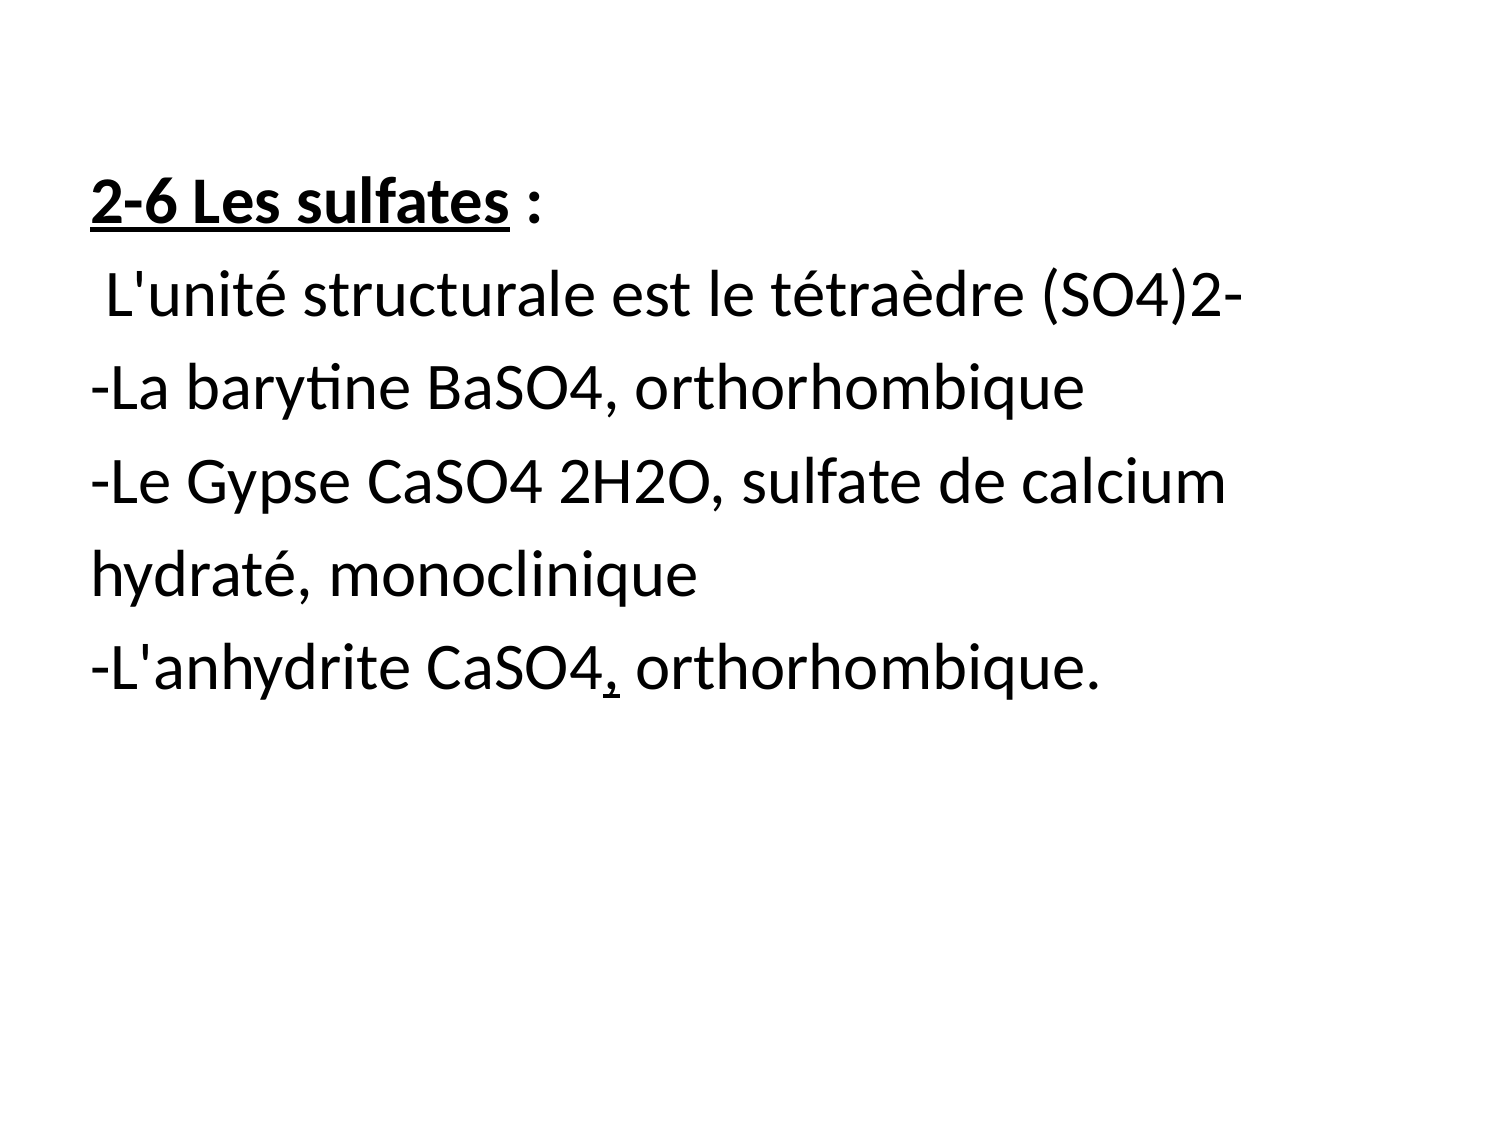

2-6 Les sulfates :
 L'unité structurale est le tétraèdre (SO4)2-
-La barytine BaSO4, orthorhombique
-Le Gypse CaSO4 2H2O, sulfate de calcium
hydraté, monoclinique
-L'anhydrite CaSO4, orthorhombique.